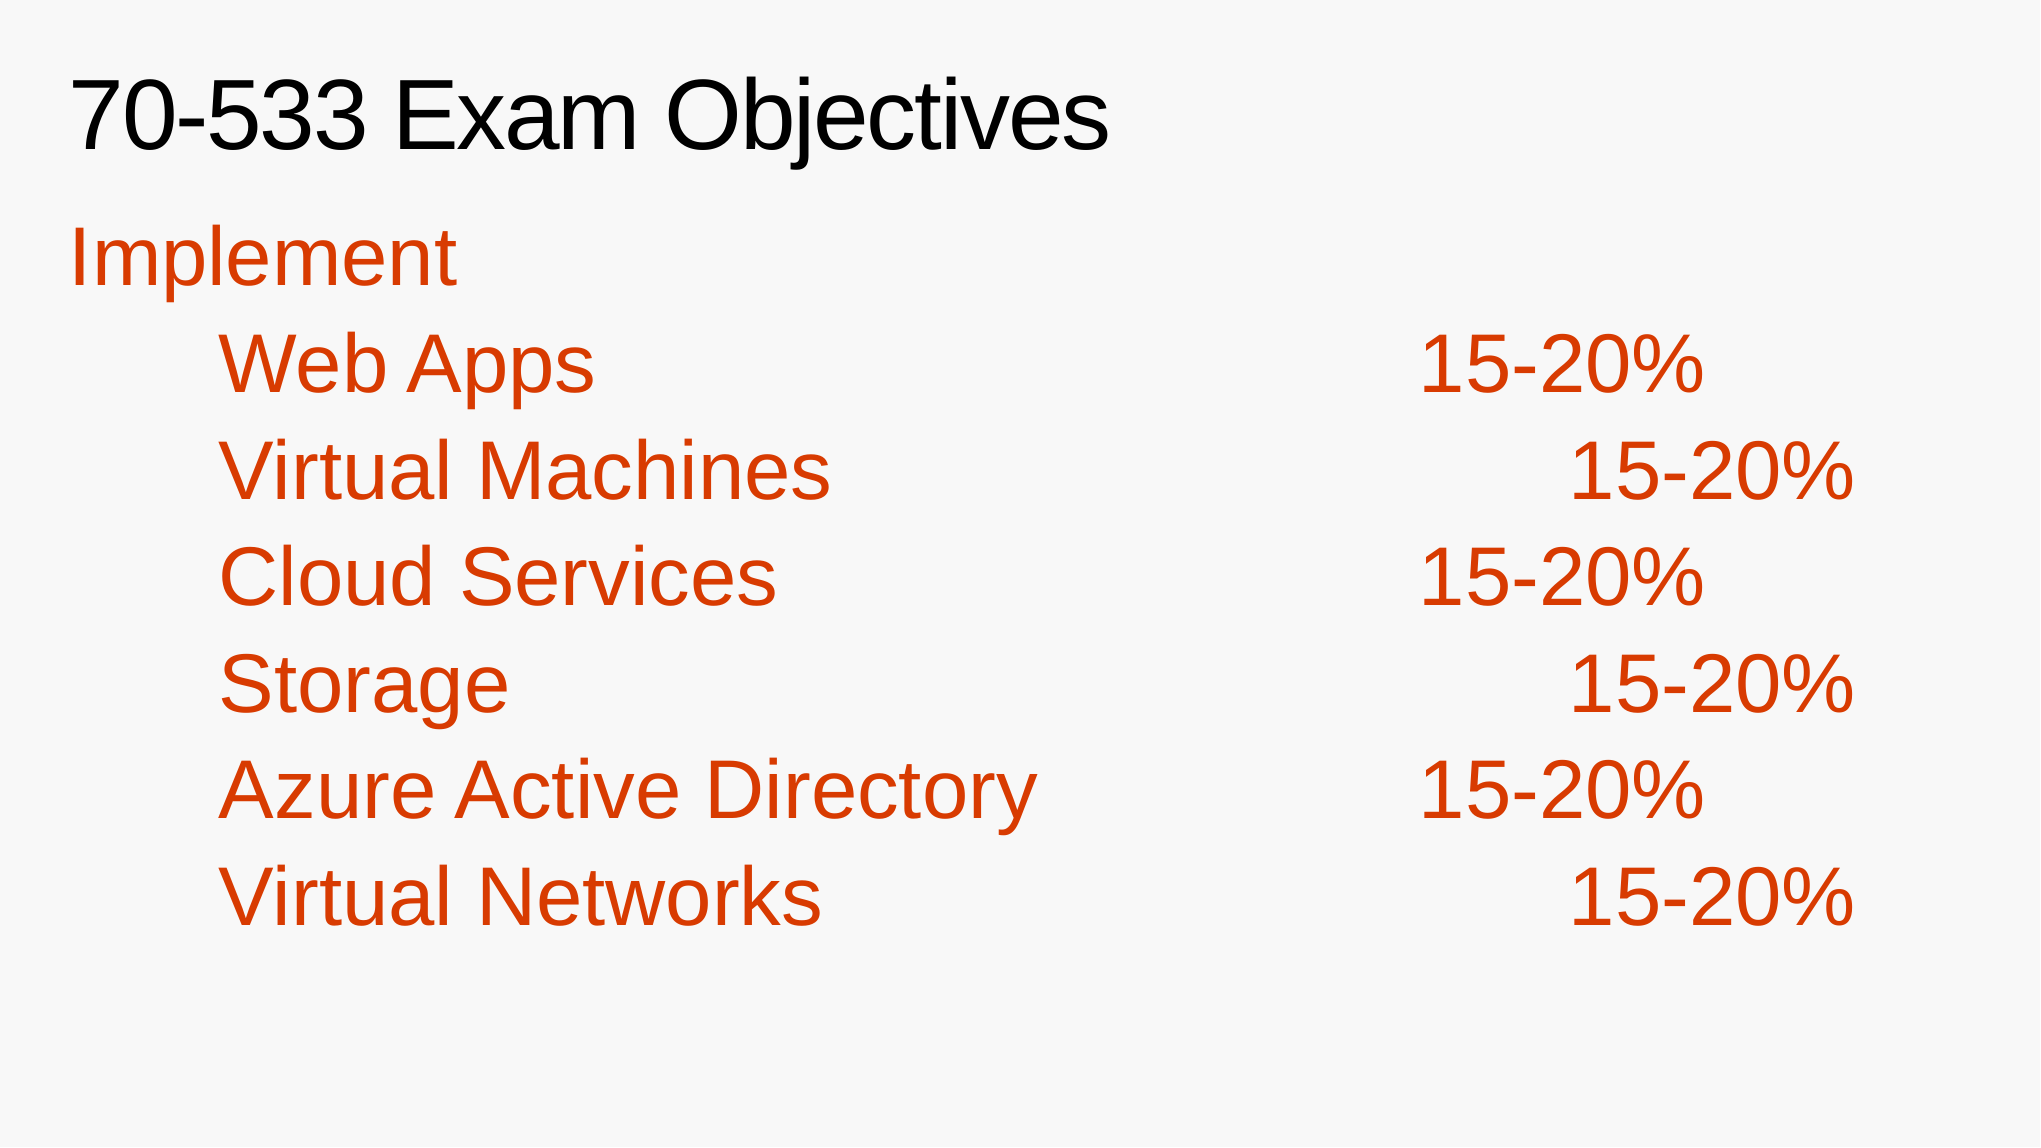

# 70-533 Exam Objectives
Implement
	Web Apps						15-20%
	Virtual Machines					15-20%
	Cloud Services					15-20%
	Storage 							15-20%
	Azure Active Directory			15-20%
	Virtual Networks					15-20%